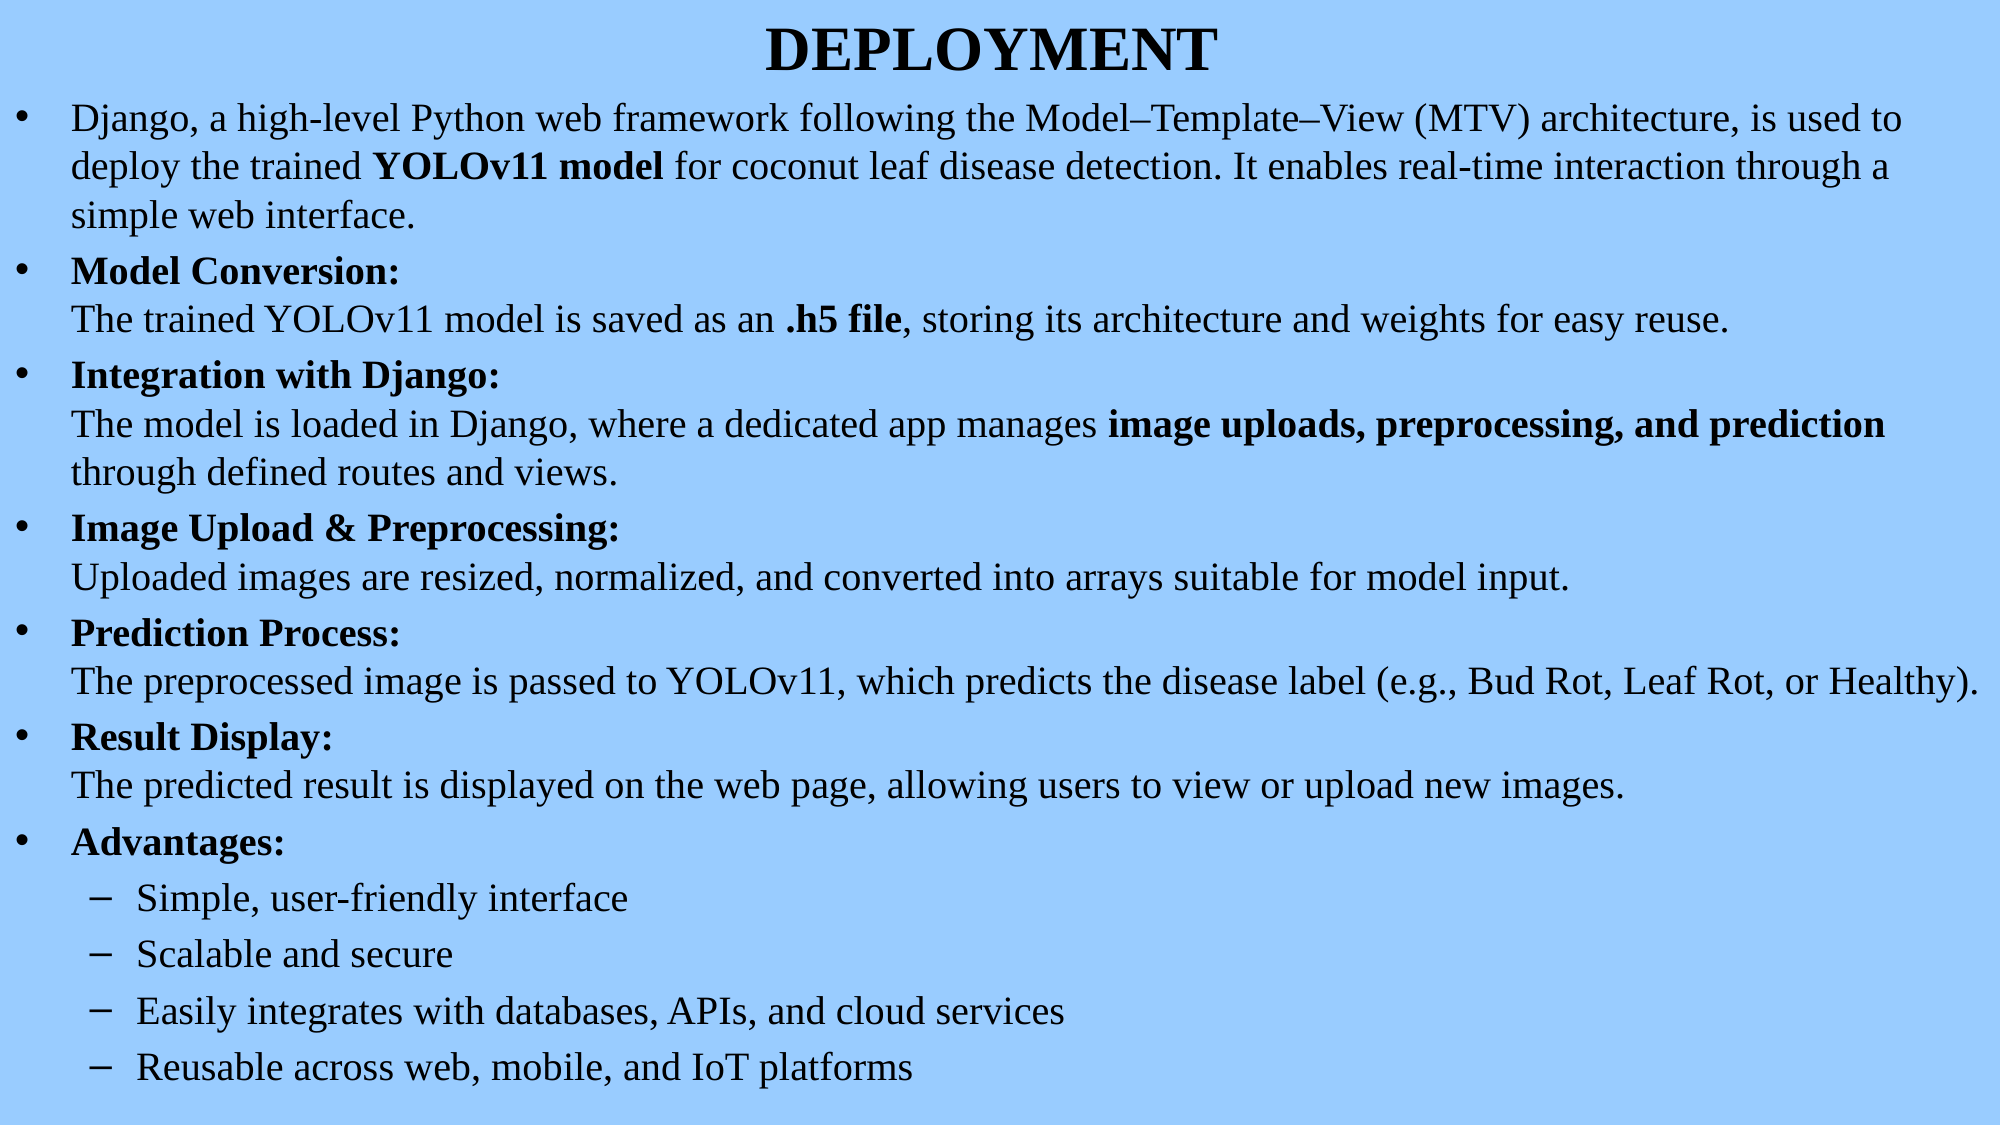

DEPLOYMENT
Django, a high-level Python web framework following the Model–Template–View (MTV) architecture, is used to deploy the trained YOLOv11 model for coconut leaf disease detection. It enables real-time interaction through a simple web interface.
Model Conversion:
The trained YOLOv11 model is saved as an .h5 file, storing its architecture and weights for easy reuse.
Integration with Django:
The model is loaded in Django, where a dedicated app manages image uploads, preprocessing, and prediction through defined routes and views.
Image Upload & Preprocessing:
Uploaded images are resized, normalized, and converted into arrays suitable for model input.
Prediction Process:
The preprocessed image is passed to YOLOv11, which predicts the disease label (e.g., Bud Rot, Leaf Rot, or Healthy).
Result Display:
The predicted result is displayed on the web page, allowing users to view or upload new images.
Advantages:
Simple, user-friendly interface
Scalable and secure
Easily integrates with databases, APIs, and cloud services
Reusable across web, mobile, and IoT platforms